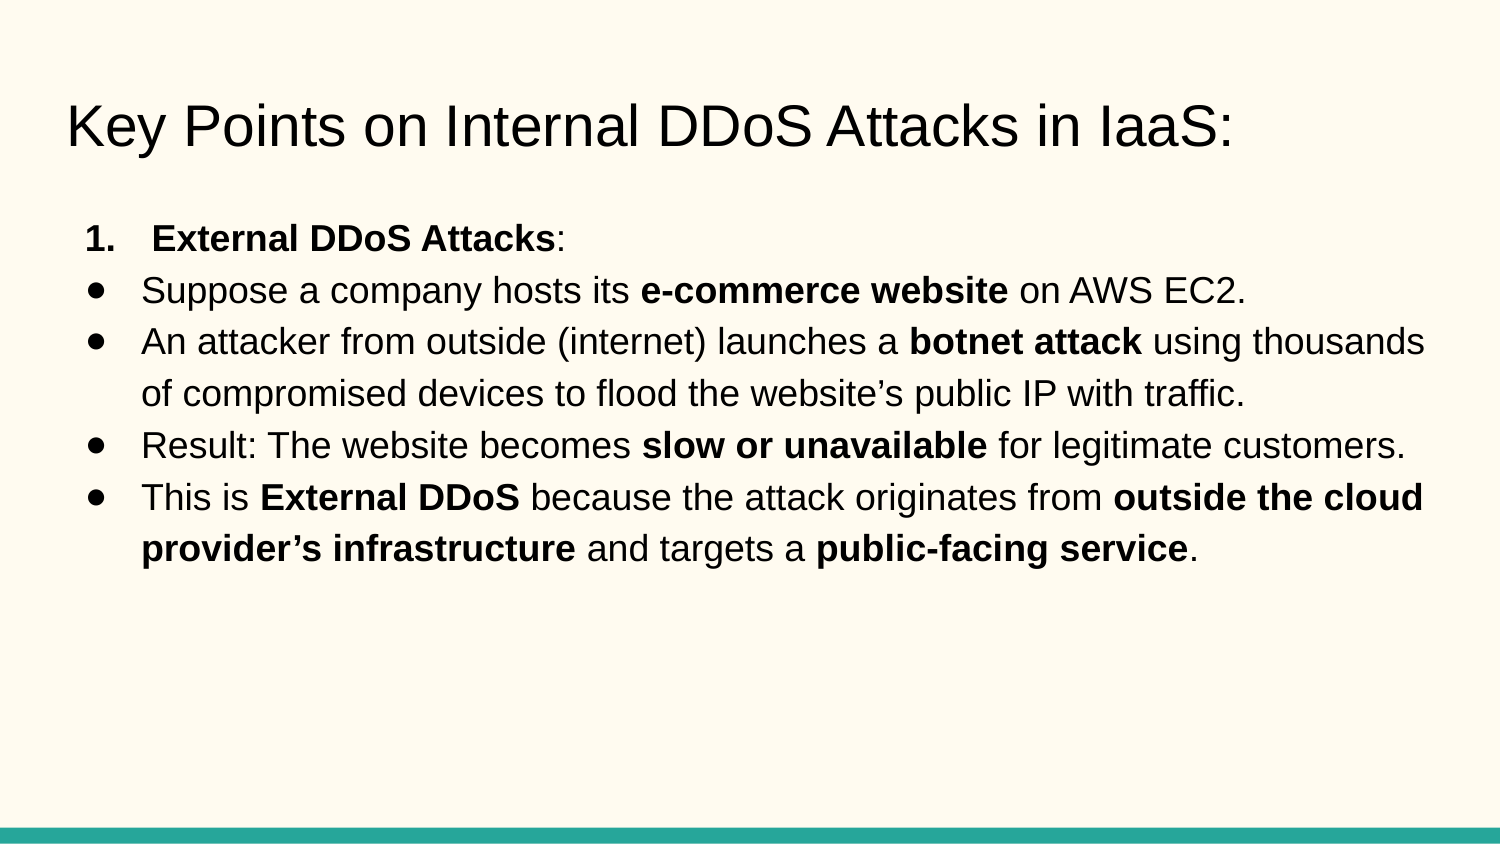

# Key Points on Internal DDoS Attacks in IaaS:
 External DDoS Attacks:
Suppose a company hosts its e-commerce website on AWS EC2.
An attacker from outside (internet) launches a botnet attack using thousands of compromised devices to flood the website’s public IP with traffic.
Result: The website becomes slow or unavailable for legitimate customers.
This is External DDoS because the attack originates from outside the cloud provider’s infrastructure and targets a public-facing service.